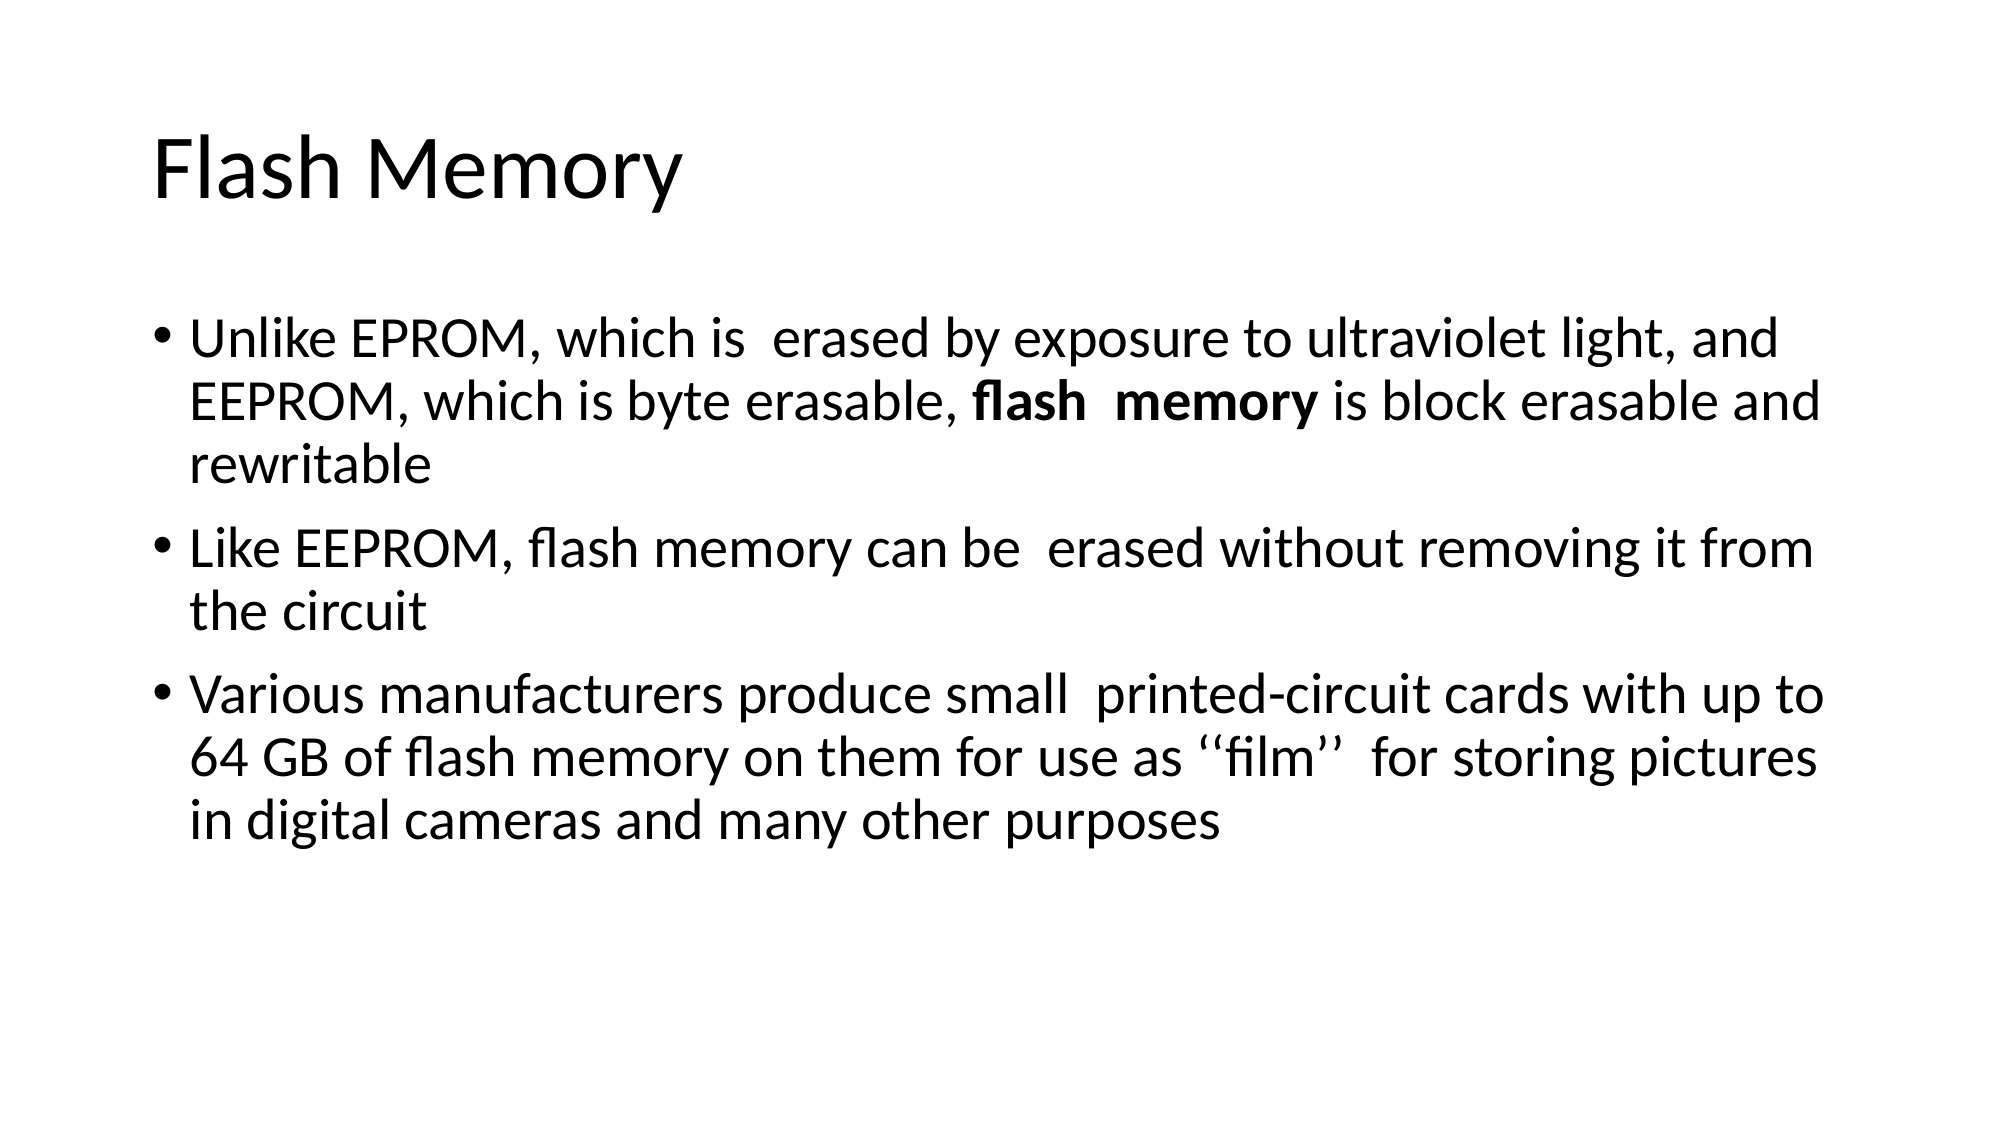

# Flash Memory
Unlike EPROM, which is  erased by exposure to ultraviolet light, and EEPROM, which is byte erasable, flash  memory is block erasable and rewritable
Like EEPROM, flash memory can be  erased without removing it from the circuit
Various manufacturers produce small  printed-circuit cards with up to 64 GB of flash memory on them for use as ‘‘film’’  for storing pictures in digital cameras and many other purposes